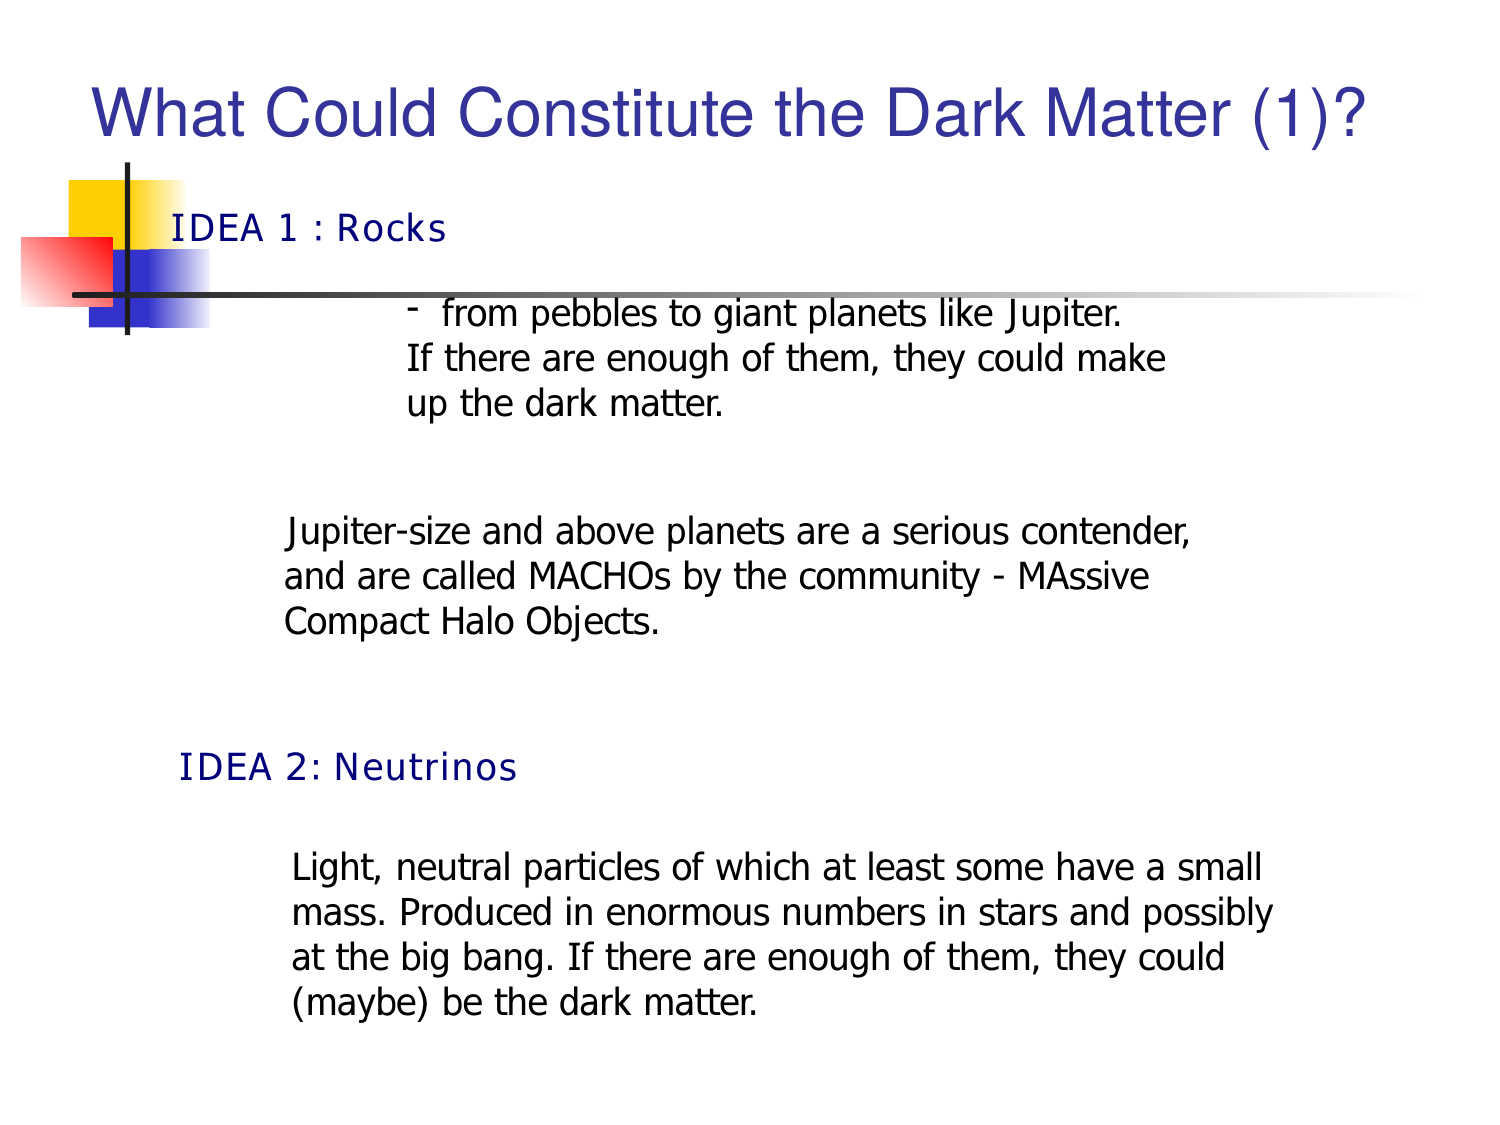

What Could Constitute the Dark Matter (1)?
IDEA 1 : Rocks

from pebbles to giant planets like Jupiter.
If there are enough of them, they could make
up the dark matter.
Jupiter-size and above planets are a serious contender,
and are called MACHOs by the community - MAssive
Compact Halo Objects.
IDEA 2: Neutrinos
Light, neutral particles of which at least some have a small
mass. Produced in enormous numbers in stars and possibly
at the big bang. If there are enough of them, they could
(maybe) be the dark matter.